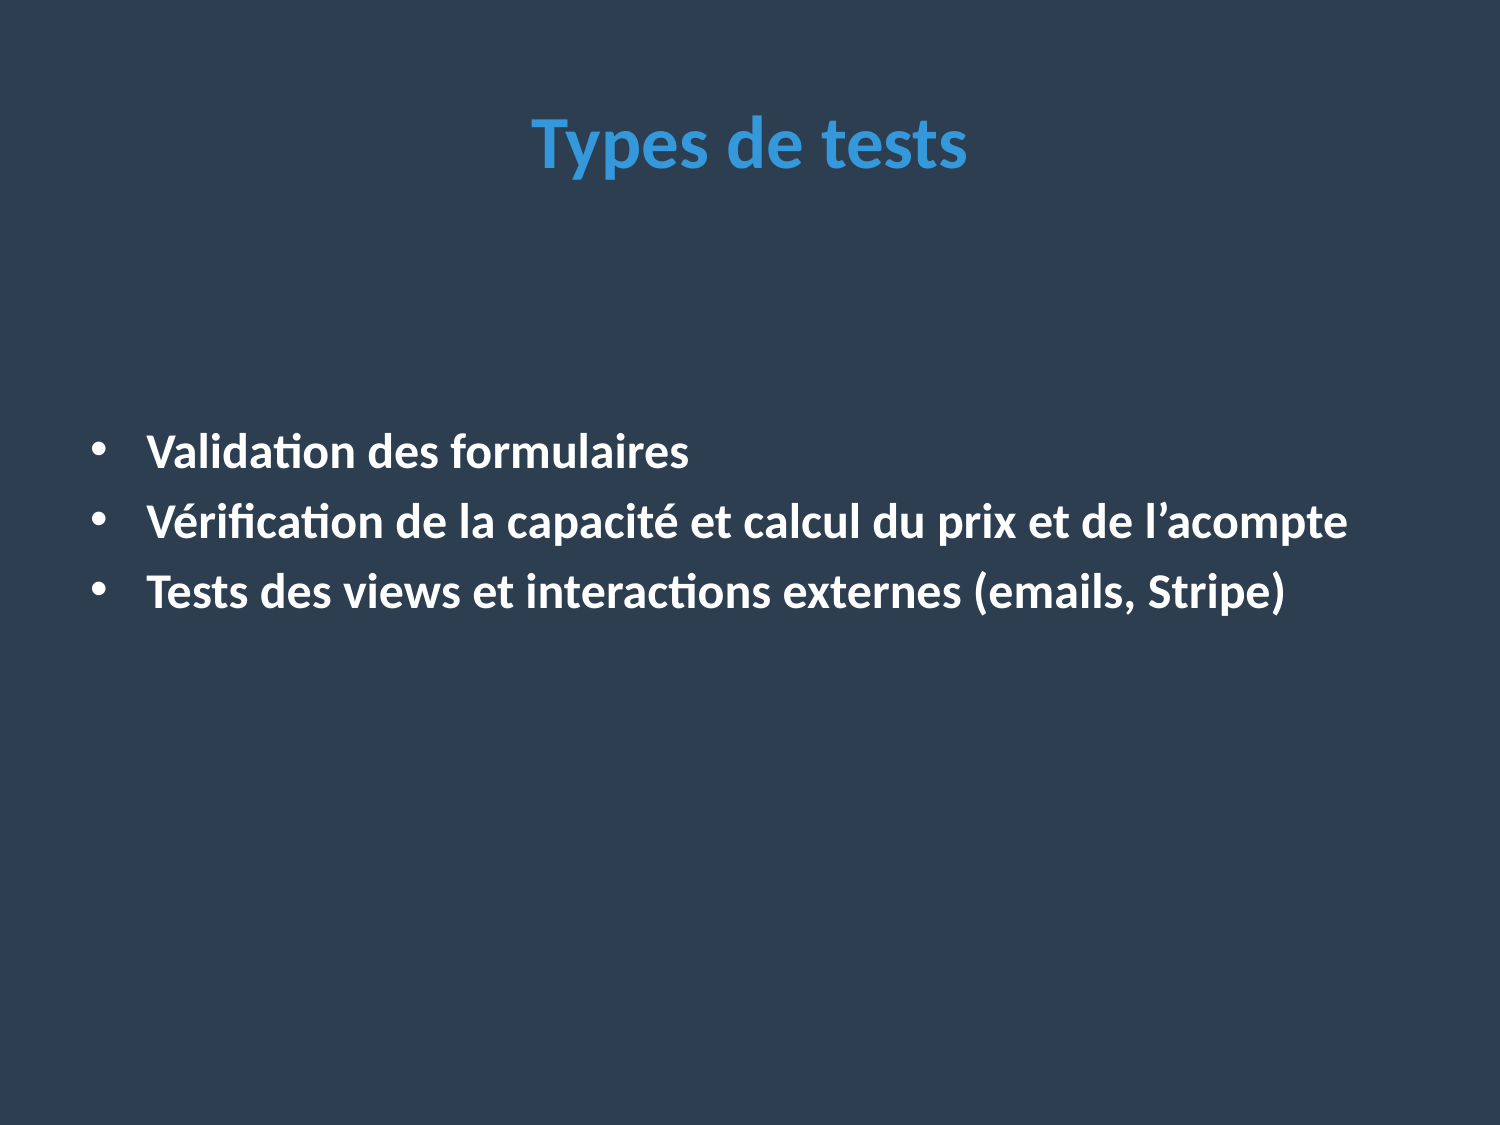

# Types de tests
Validation des formulaires
Vérification de la capacité et calcul du prix et de l’acompte
Tests des views et interactions externes (emails, Stripe)